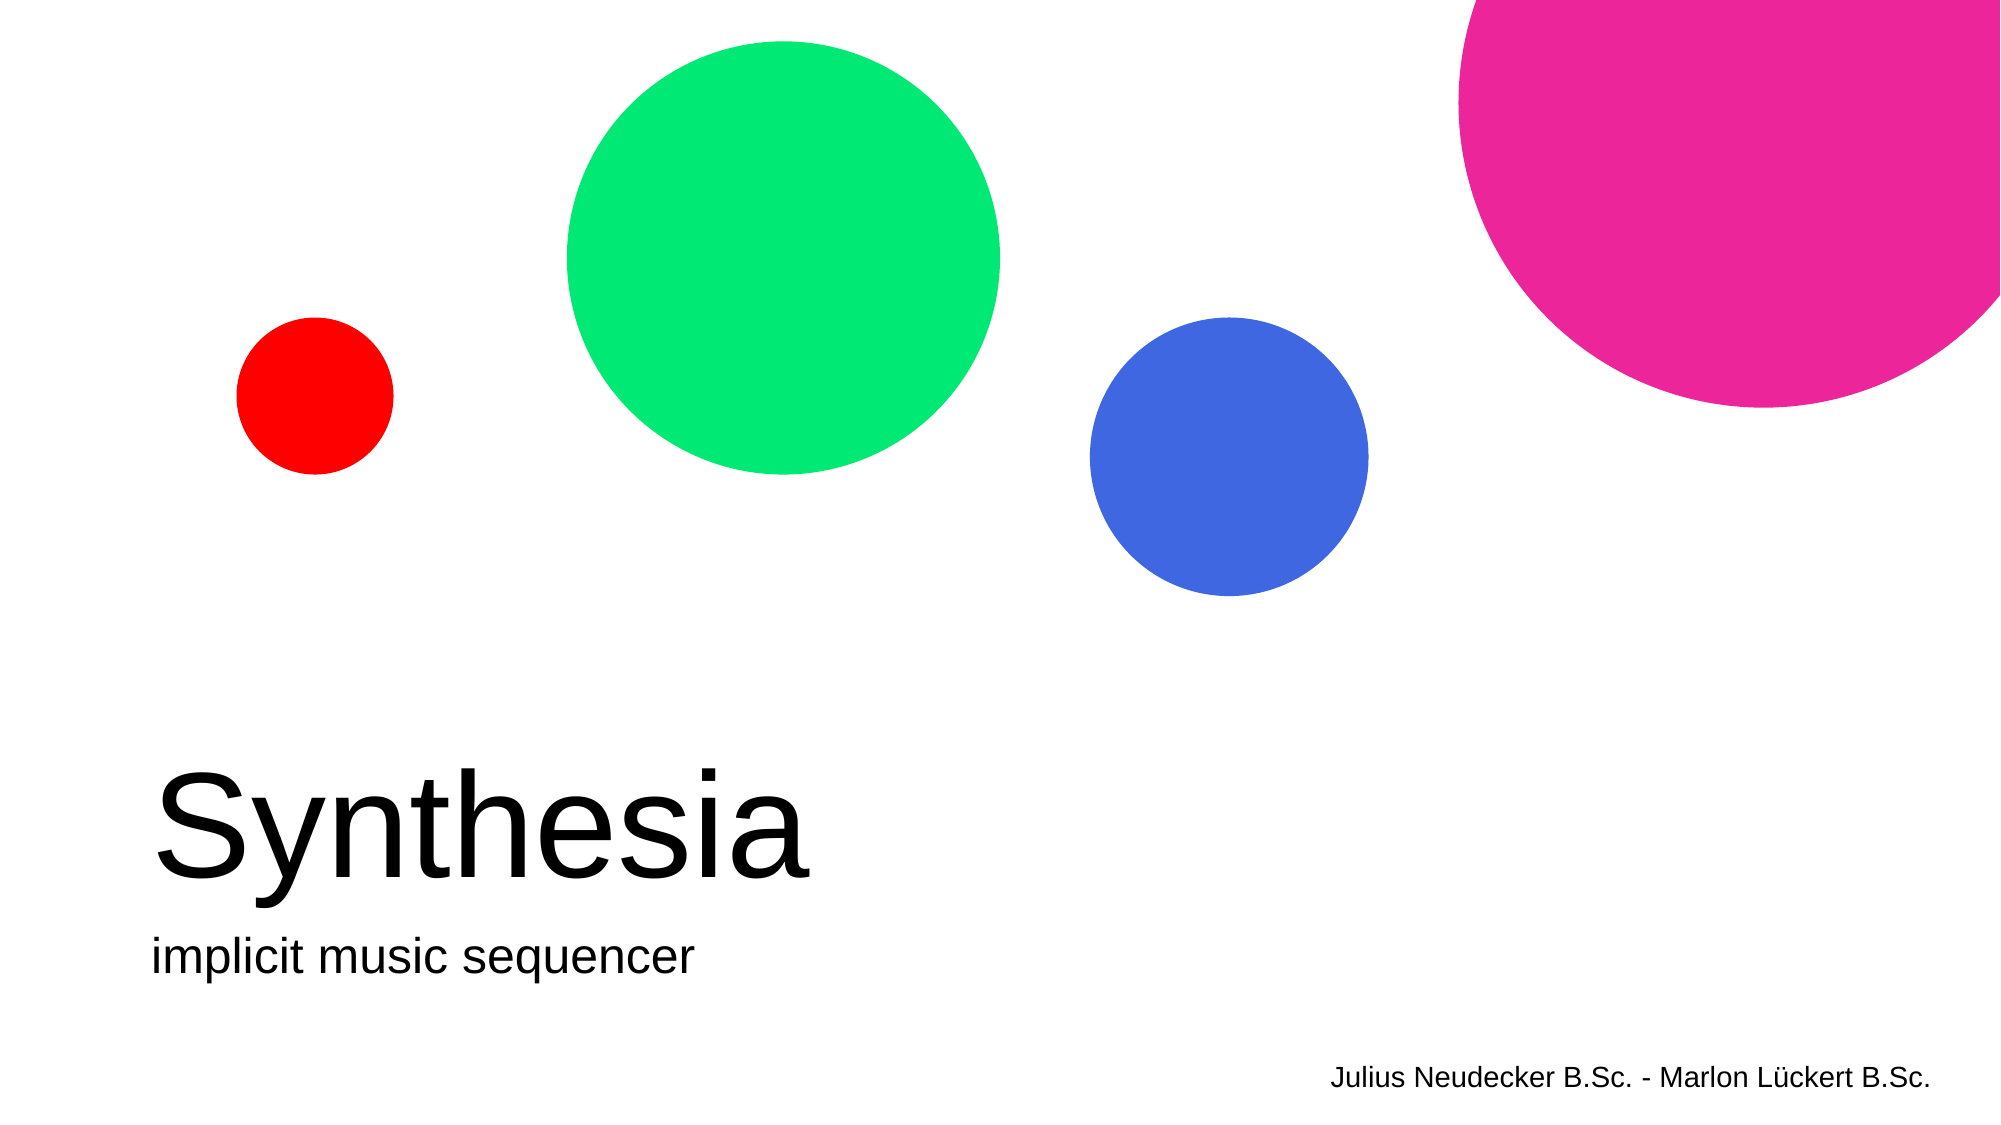

# Synthesia
implicit music sequencer
Julius Neudecker B.Sc. - Marlon Lückert B.Sc.